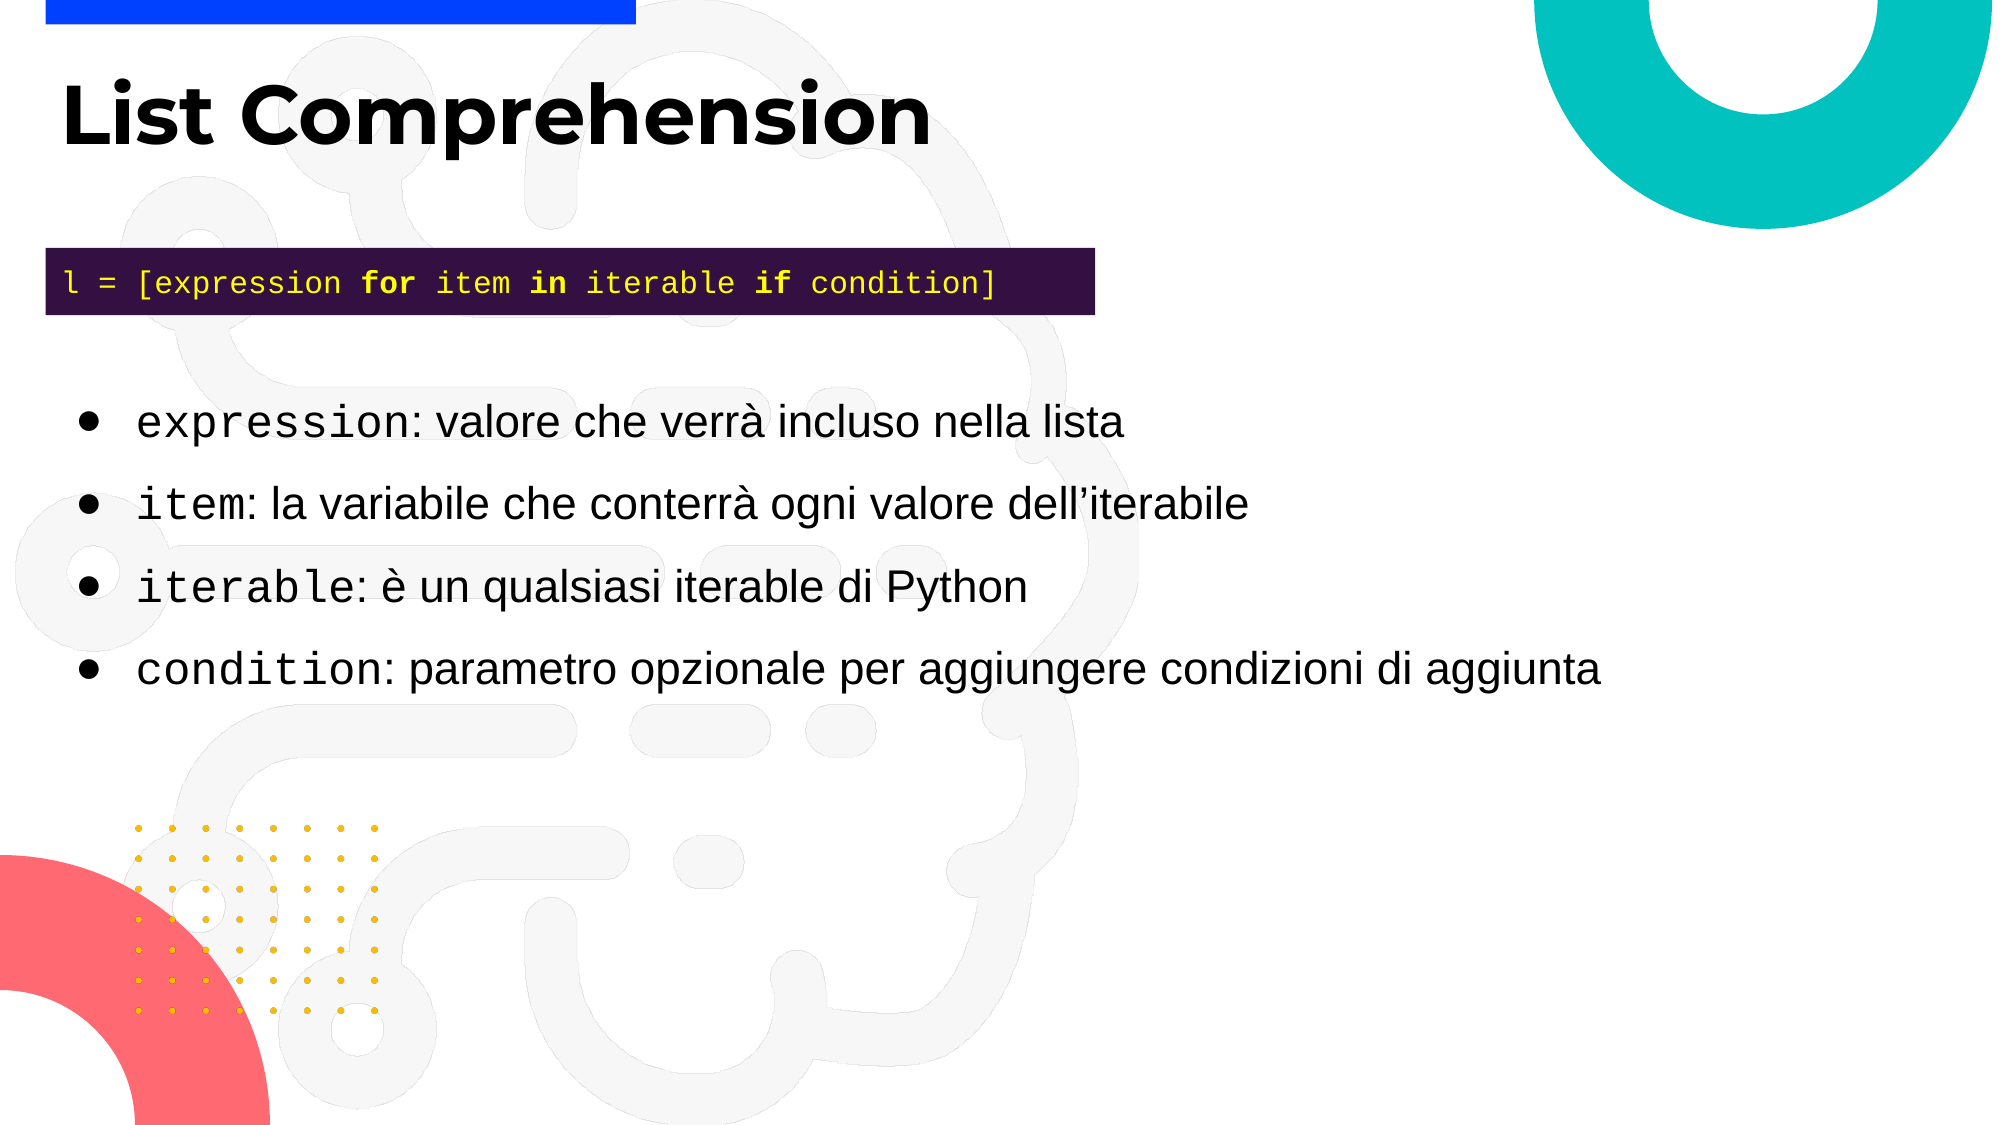

# List Comprehension
l = [expression for item in iterable if condition]
expression: valore che verrà incluso nella lista
item: la variabile che conterrà ogni valore dell’iterabile
iterable: è un qualsiasi iterable di Python
condition: parametro opzionale per aggiungere condizioni di aggiunta